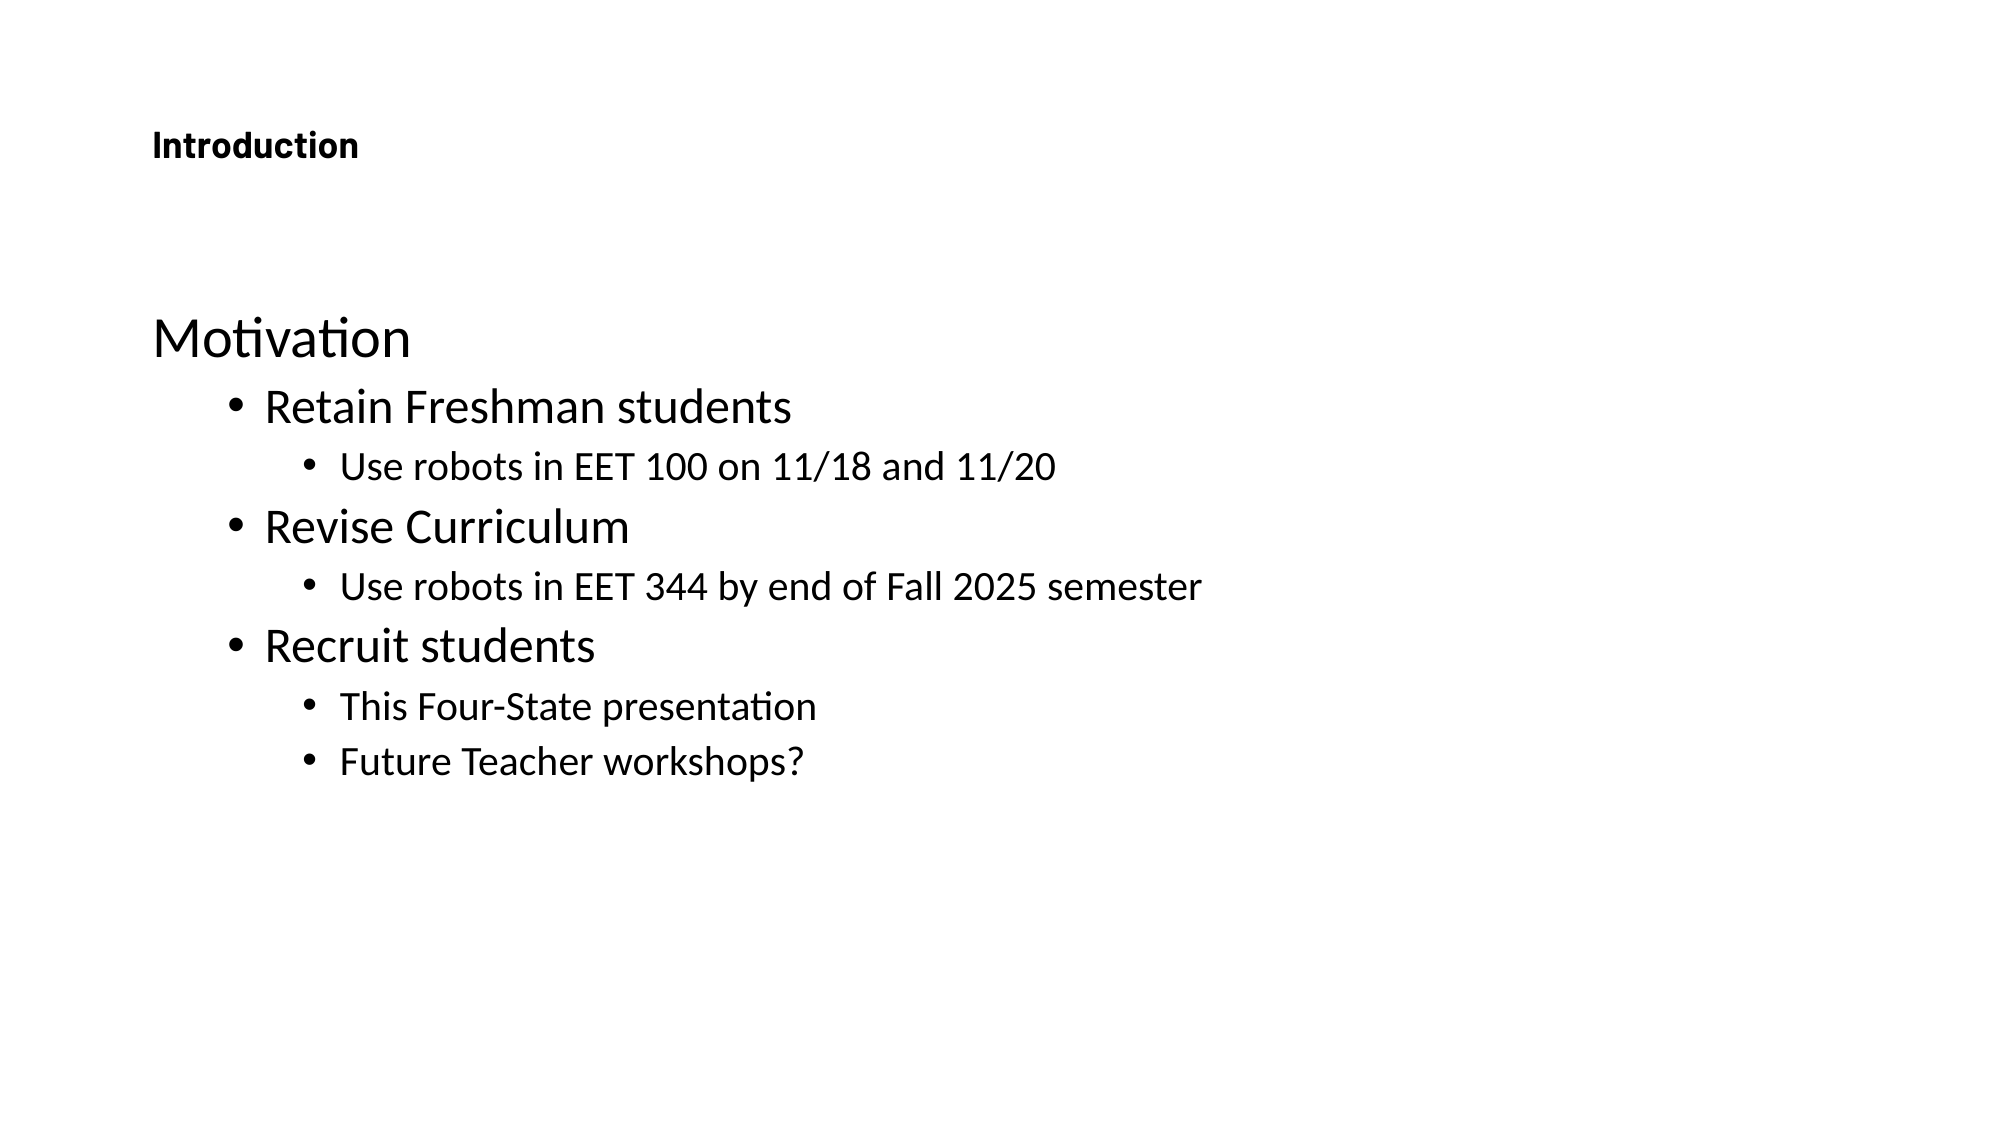

# Introduction
Motivation
Retain Freshman students
Use robots in EET 100 on 11/18 and 11/20
Revise Curriculum
Use robots in EET 344 by end of Fall 2025 semester
Recruit students
This Four-State presentation
Future Teacher workshops?